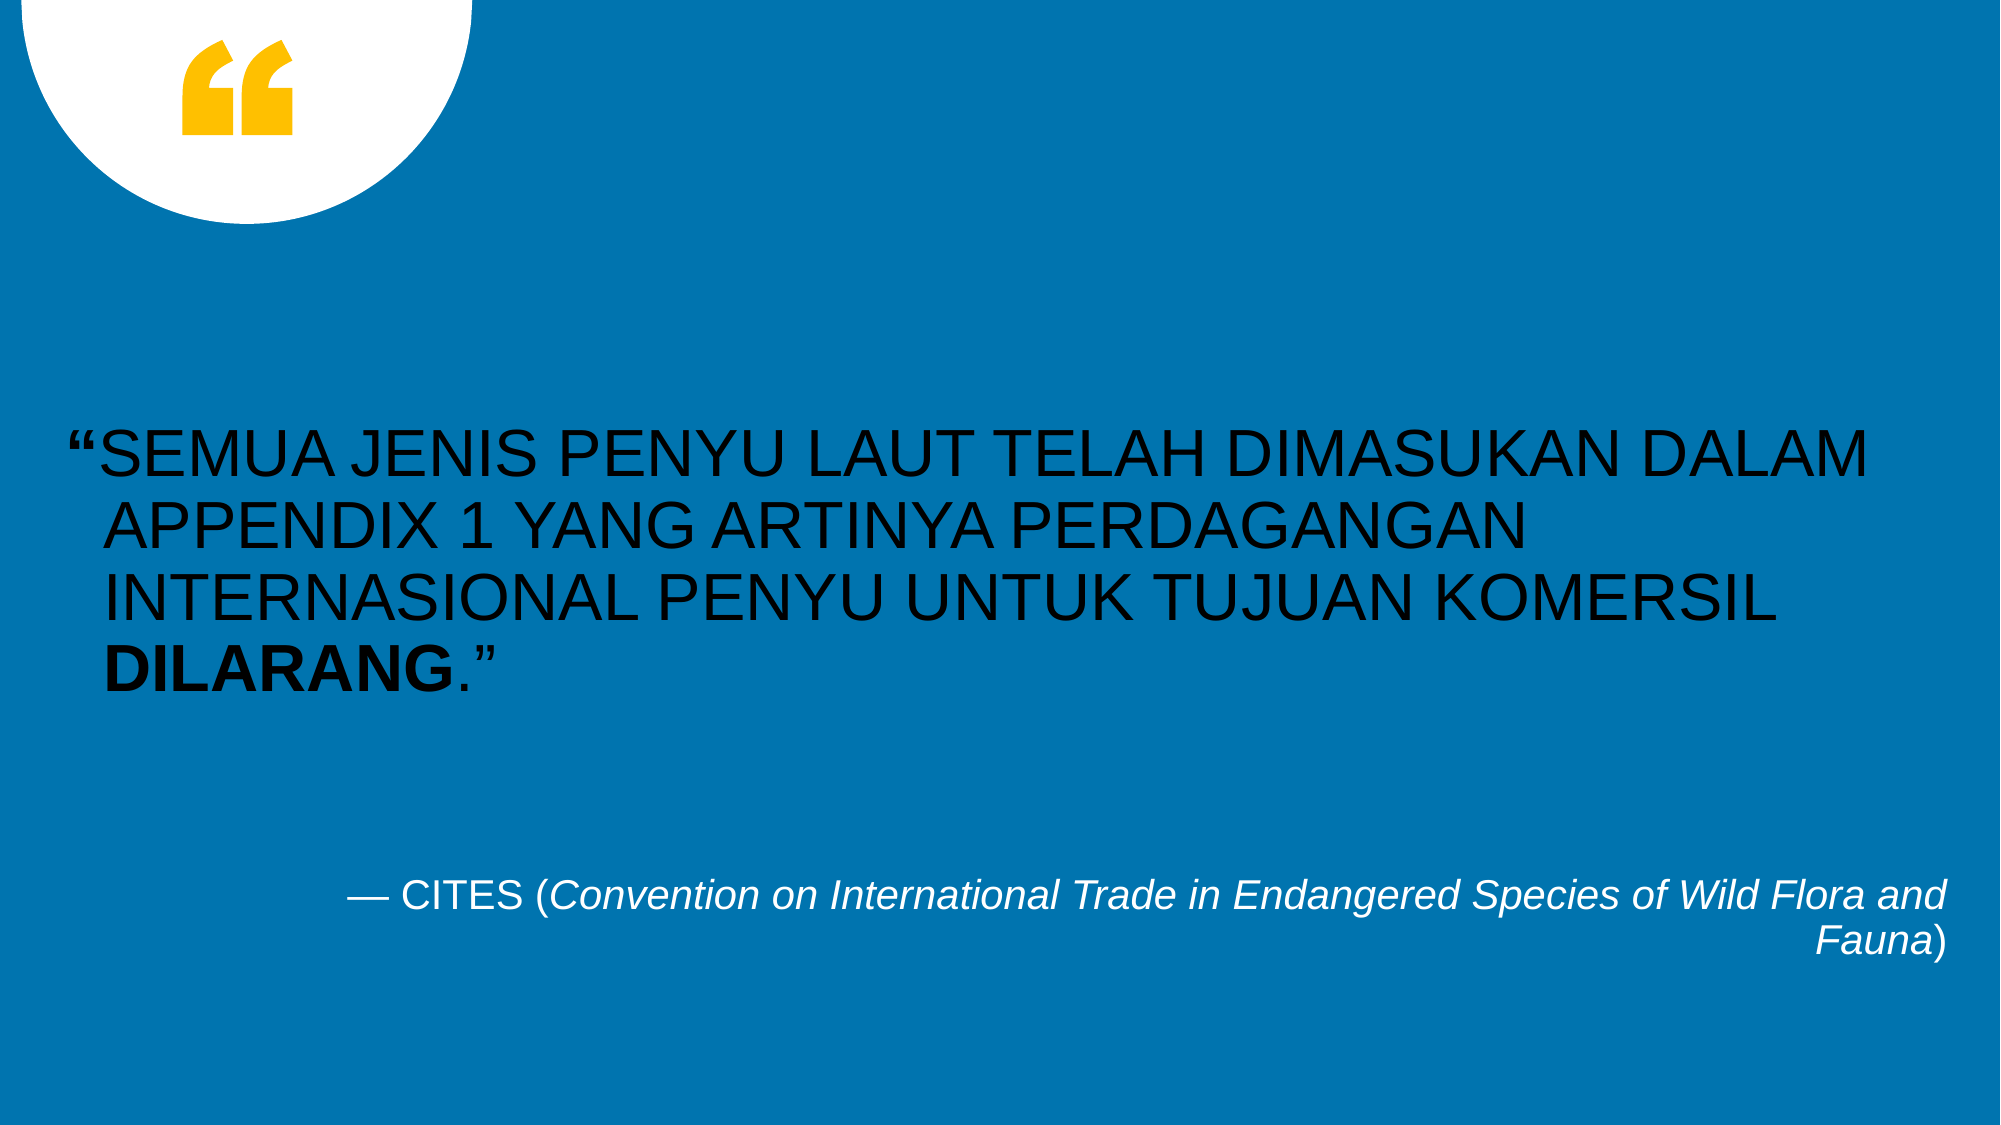

“SEMUA JENIS PENYU LAUT TELAH DIMASUKAN DALAM APPENDIX 1 YANG ARTINYA PERDAGANGAN INTERNASIONAL PENYU UNTUK TUJUAN KOMERSIL DILARANG.”
— CITES (Convention on International Trade in Endangered Species of Wild Flora and Fauna)
4